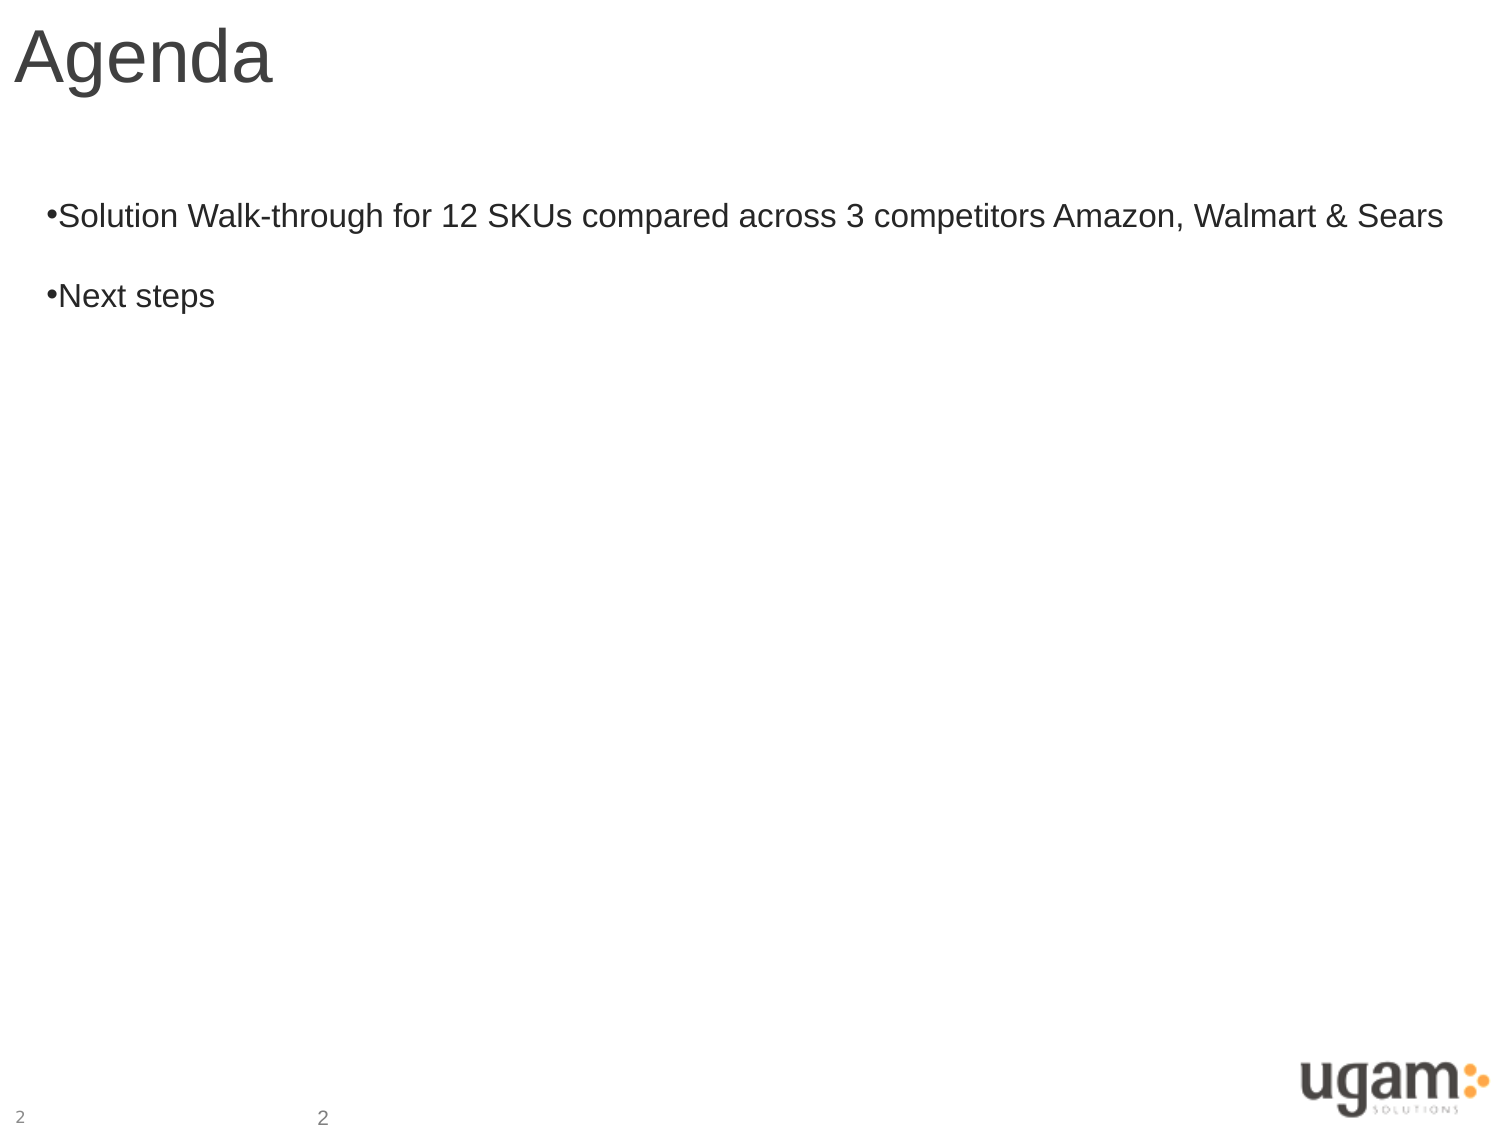

Agenda
Solution Walk-through for 12 SKUs compared across 3 competitors Amazon, Walmart & Sears
Next steps
2